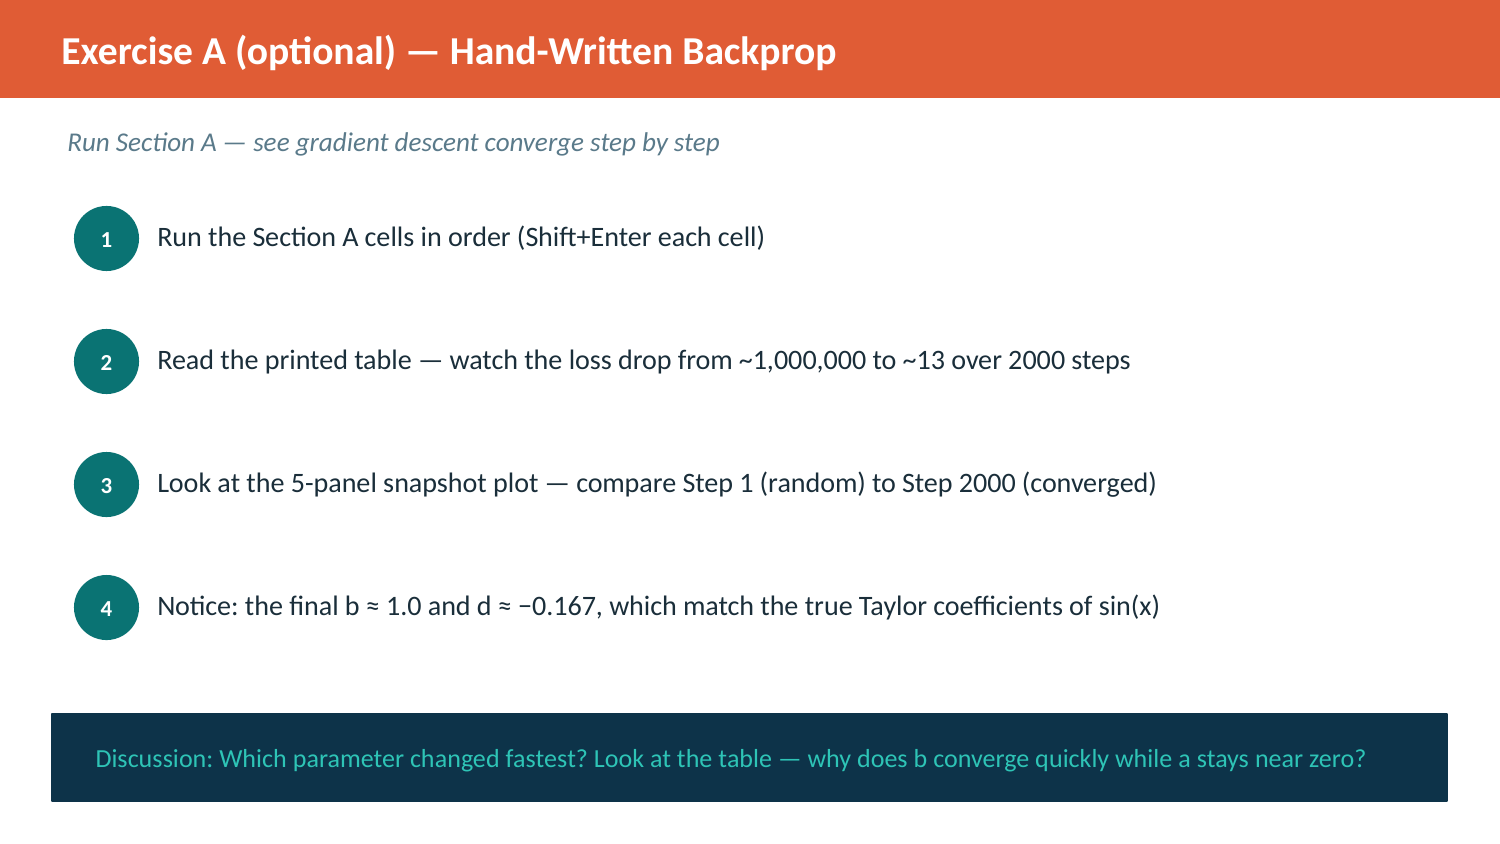

Exercise A (optional) — Hand-Written Backprop
Run Section A — see gradient descent converge step by step
Run the Section A cells in order (Shift+Enter each cell)

1
Read the printed table — watch the loss drop from ~1,000,000 to ~13 over 2000 steps

2
Look at the 5-panel snapshot plot — compare Step 1 (random) to Step 2000 (converged)

3
Notice: the final b ≈ 1.0 and d ≈ −0.167, which match the true Taylor coefficients of sin(x)

4

 Discussion: Which parameter changed fastest? Look at the table — why does b converge quickly while a stays near zero?